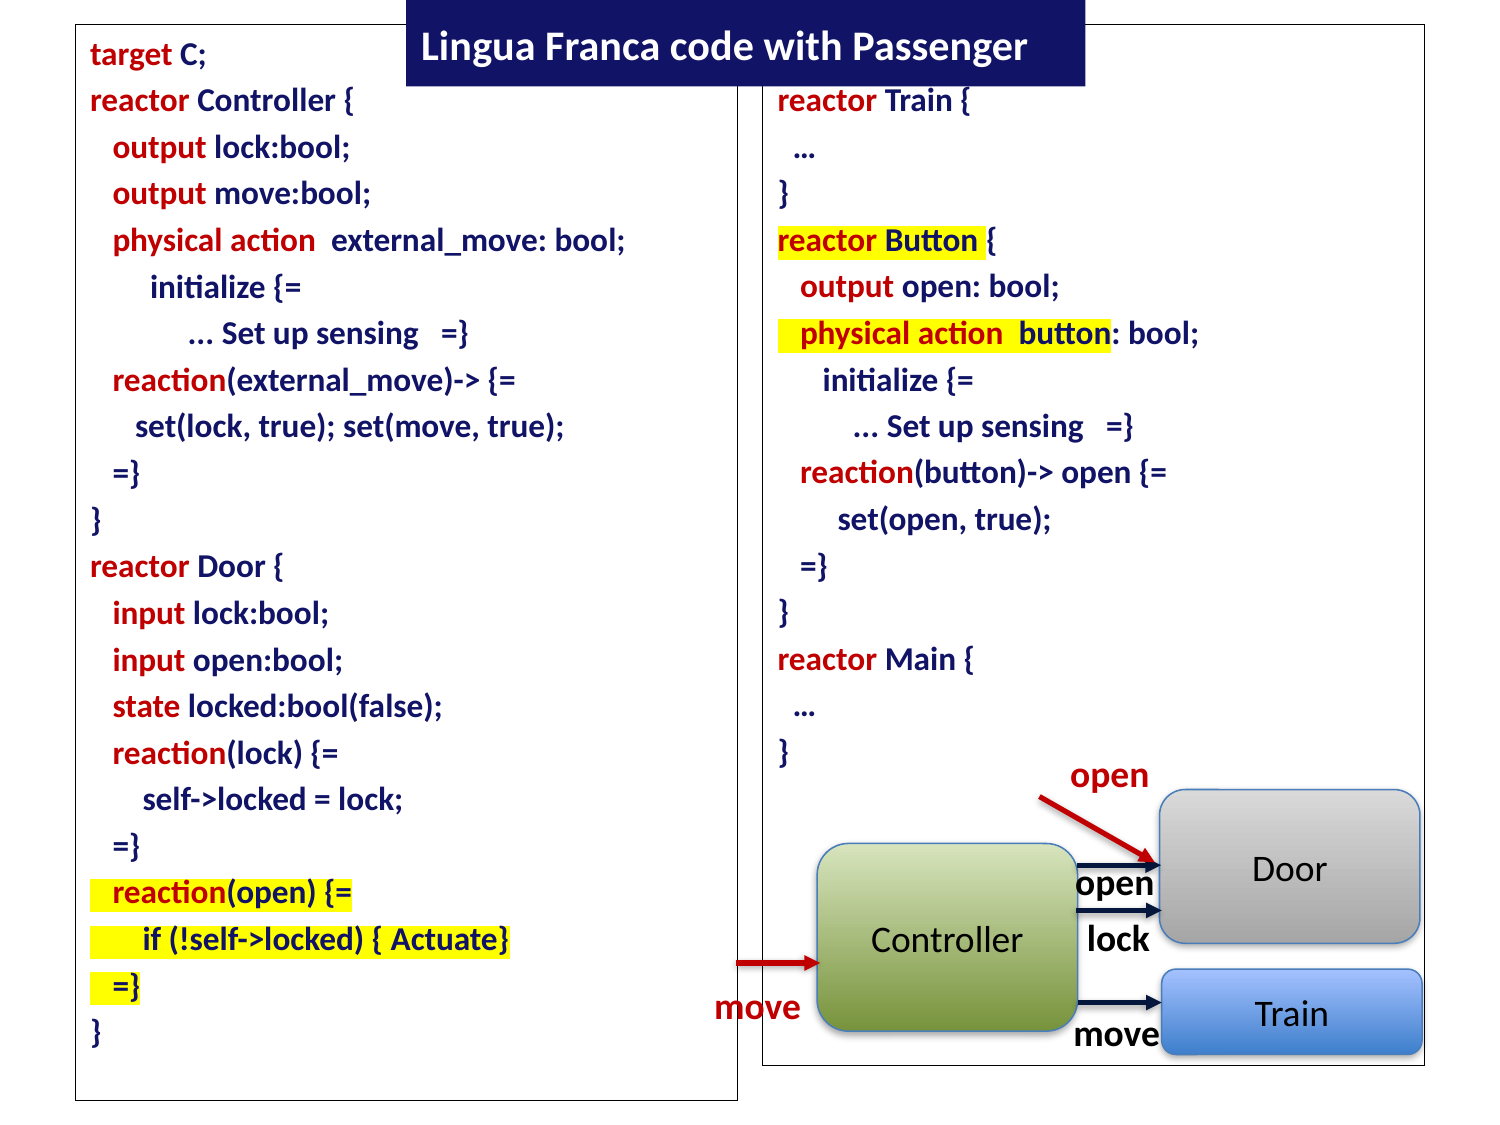

Lingua Franca code with Passenger
#
target C;
reactor Controller {
   output lock:bool;
   output move:bool;
   physical action  external_move: bool;
        initialize {=
             ... Set up sensing   =}
   reaction(external_move)-> {=
      set(lock, true); set(move, true);
   =}
}
reactor Door {
   input lock:bool;
   input open:bool;
   state locked:bool(false);
   reaction(lock) {=
       self->locked = lock;
   =}
   reaction(open) {=
       if (!self->locked) { Actuate}
   =}
}

reactor Train {
  …
}
reactor Button {
   output open: bool;
   physical action  button: bool;
      initialize {=
          ... Set up sensing   =}
   reaction(button)-> open {=
        set(open, true);
   =}
}
reactor Main {
  …
}

open
Door
Controller
open
lock
Train
move
move
77